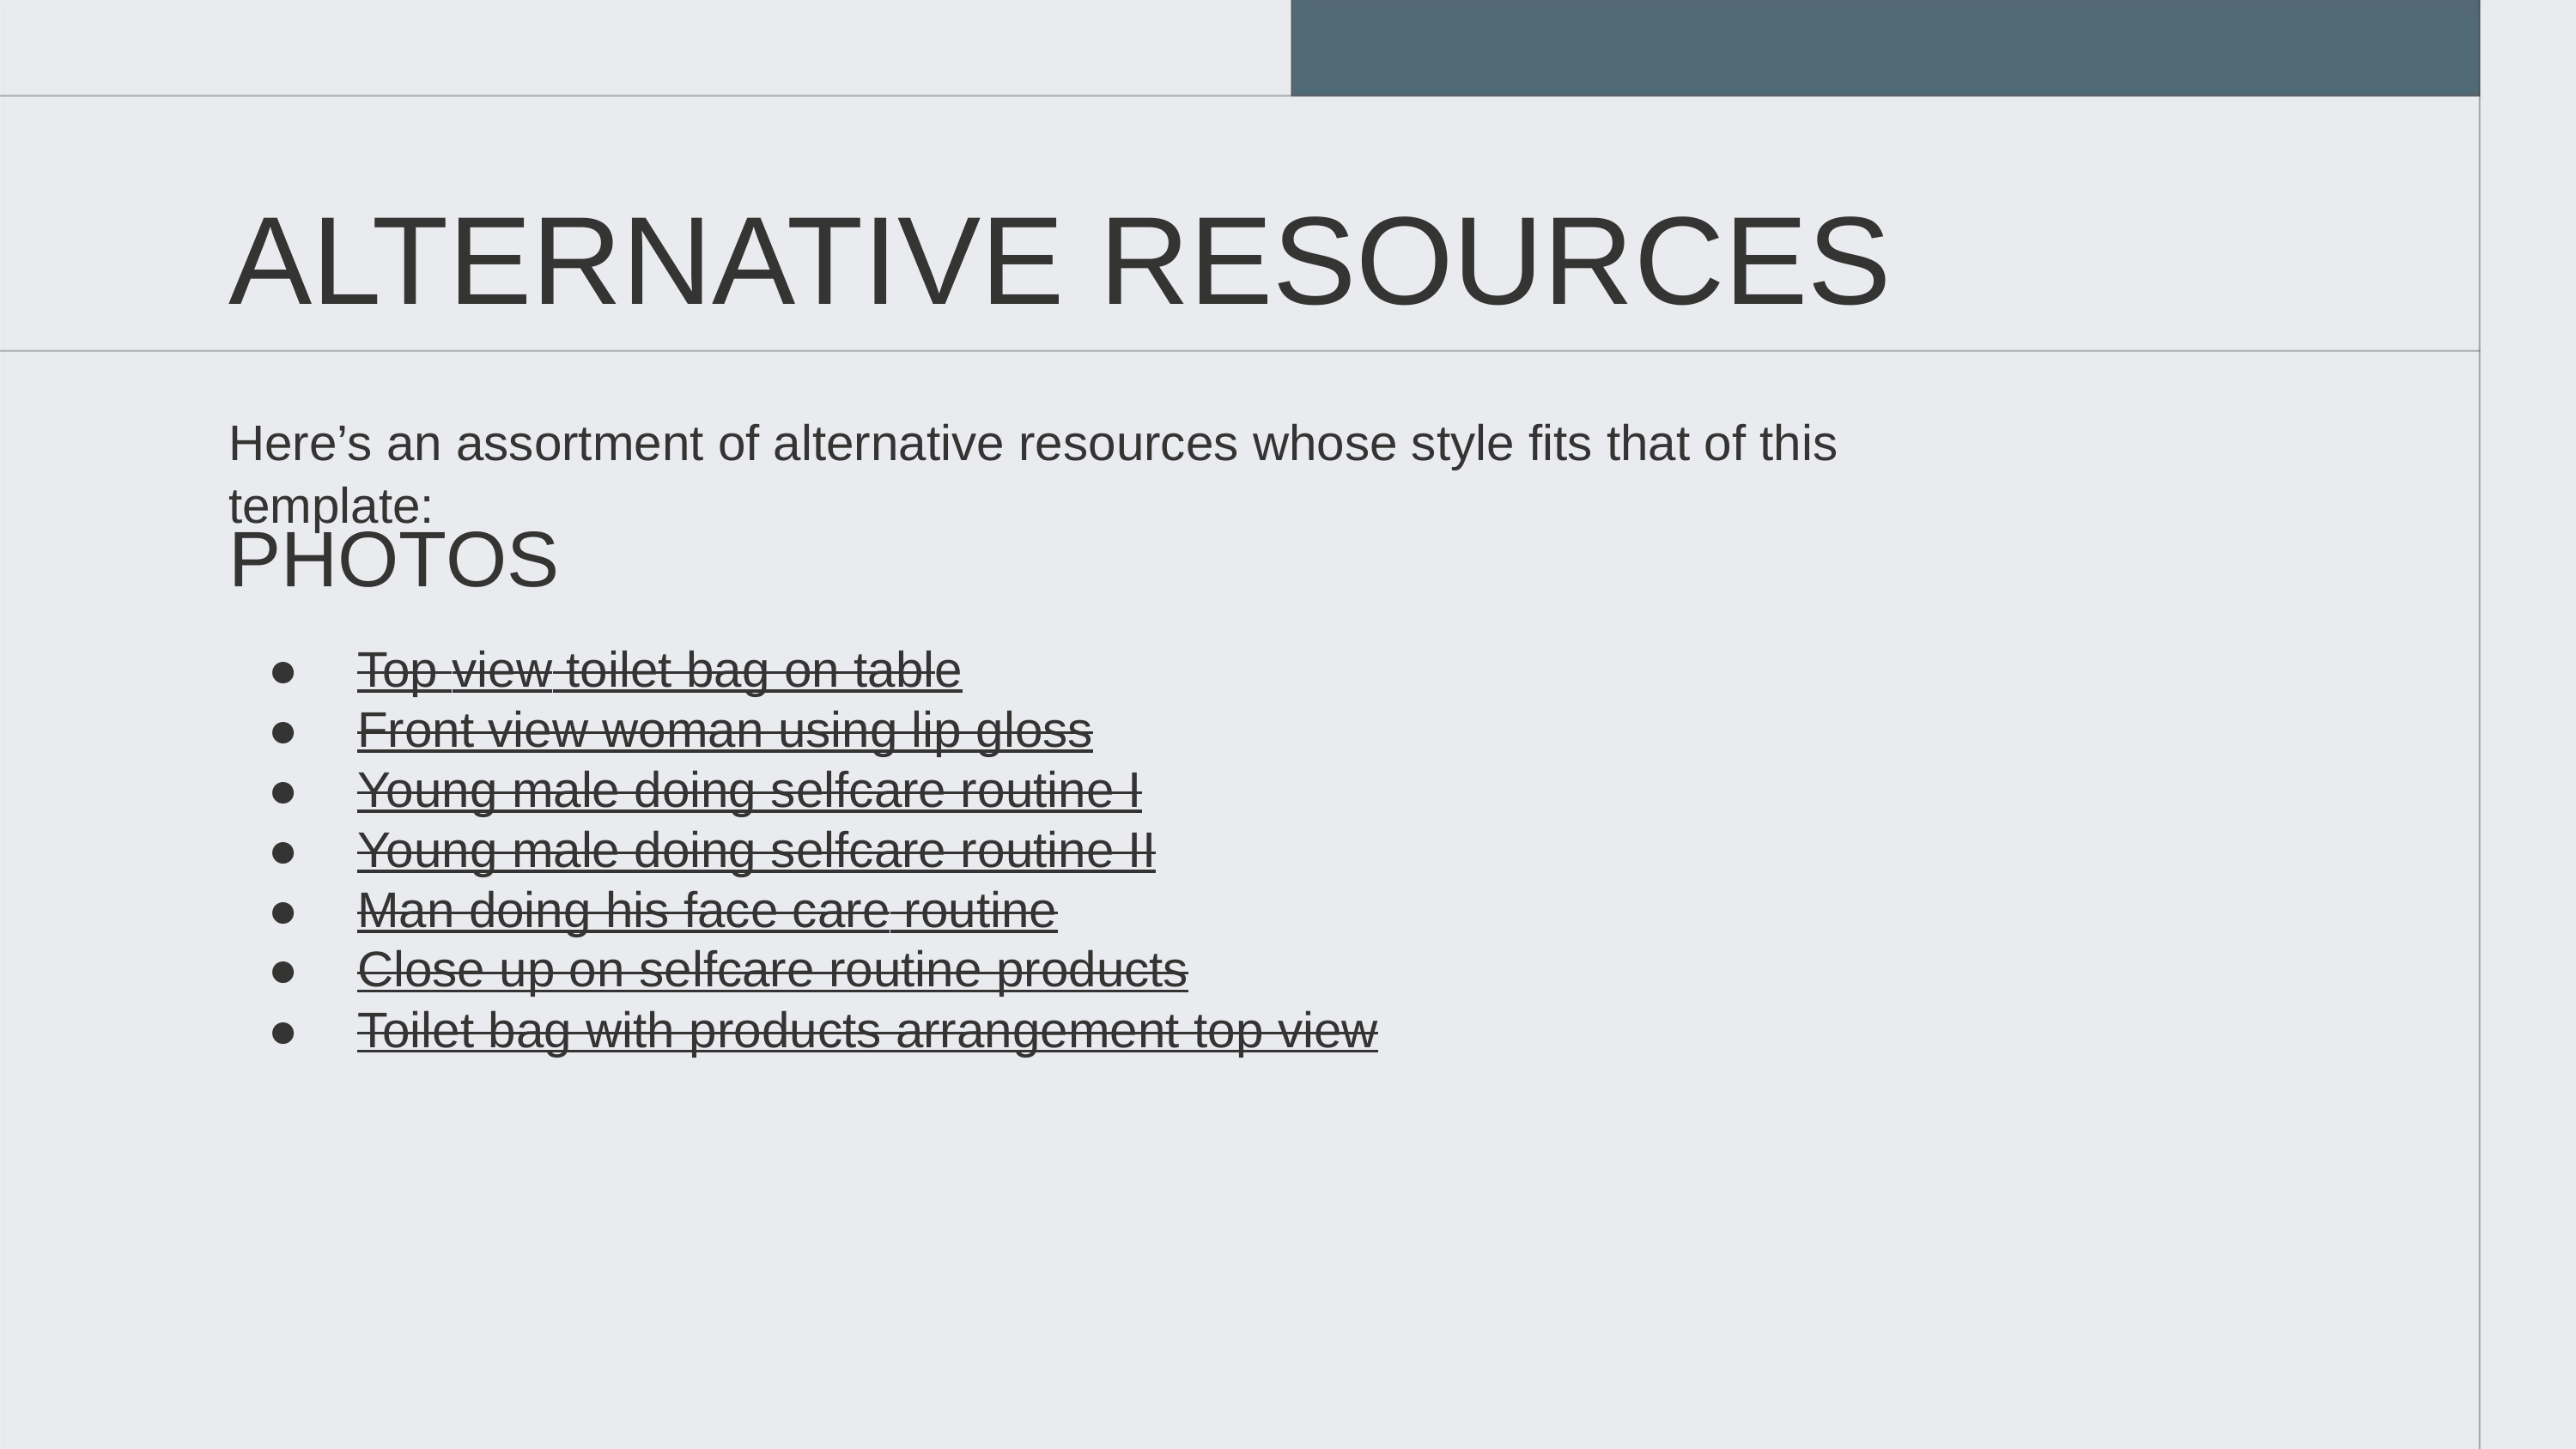

ALTERNATIVE RESOURCES
Here’s an assortment of alternative resources whose style fits that of this template:
PHOTOS
● Top view toilet bag on table
● Front view woman using lip gloss
● Young male doing selfcare routine I
● Young male doing selfcare routine II
● Man doing his face care routine
● Close up on selfcare routine products
● Toilet bag with products arrangement top view